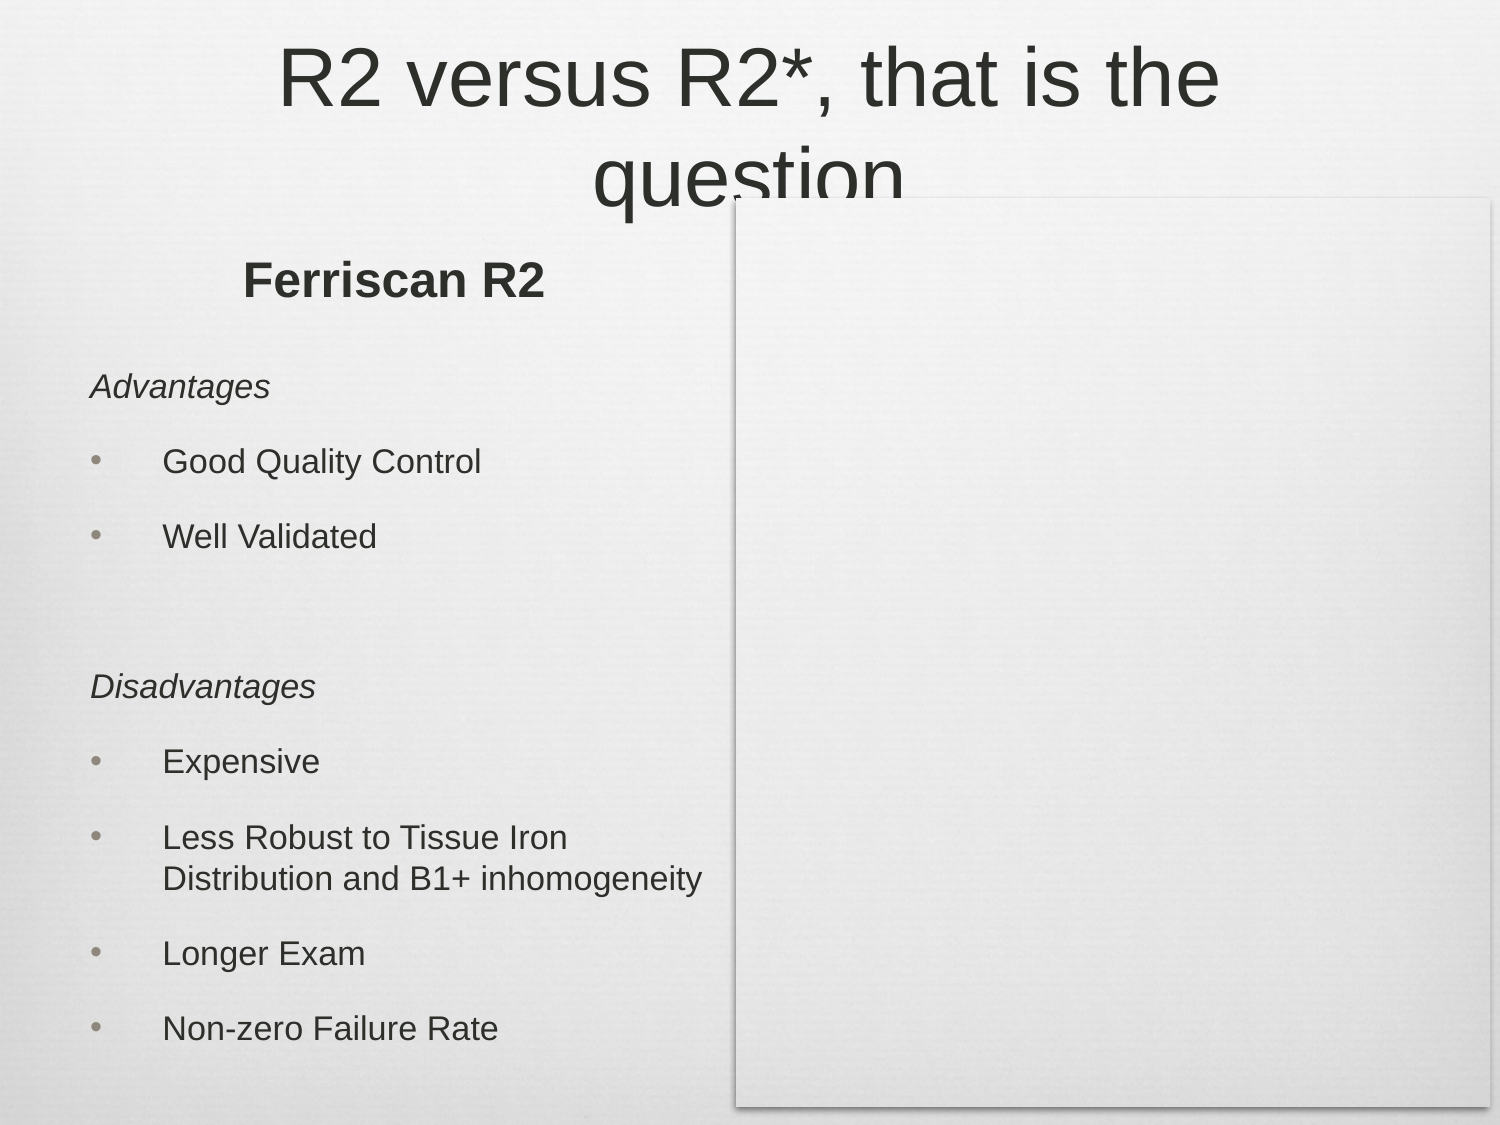

# R2 versus R2*, that is the question

Ferriscan R2
Liver R2*
Advantages
Good Quality Control
Well Validated

Disadvantages
Expensive
Less Robust to Tissue Iron Distribution and B1+ inhomogeneity
Longer Exam
Non-zero Failure Rate
Advantages
Fast
Robust and Temporally Stable

Disadvantages
Requires Analysis Software
Requires Local Expertise
Smaller Dynamic Range